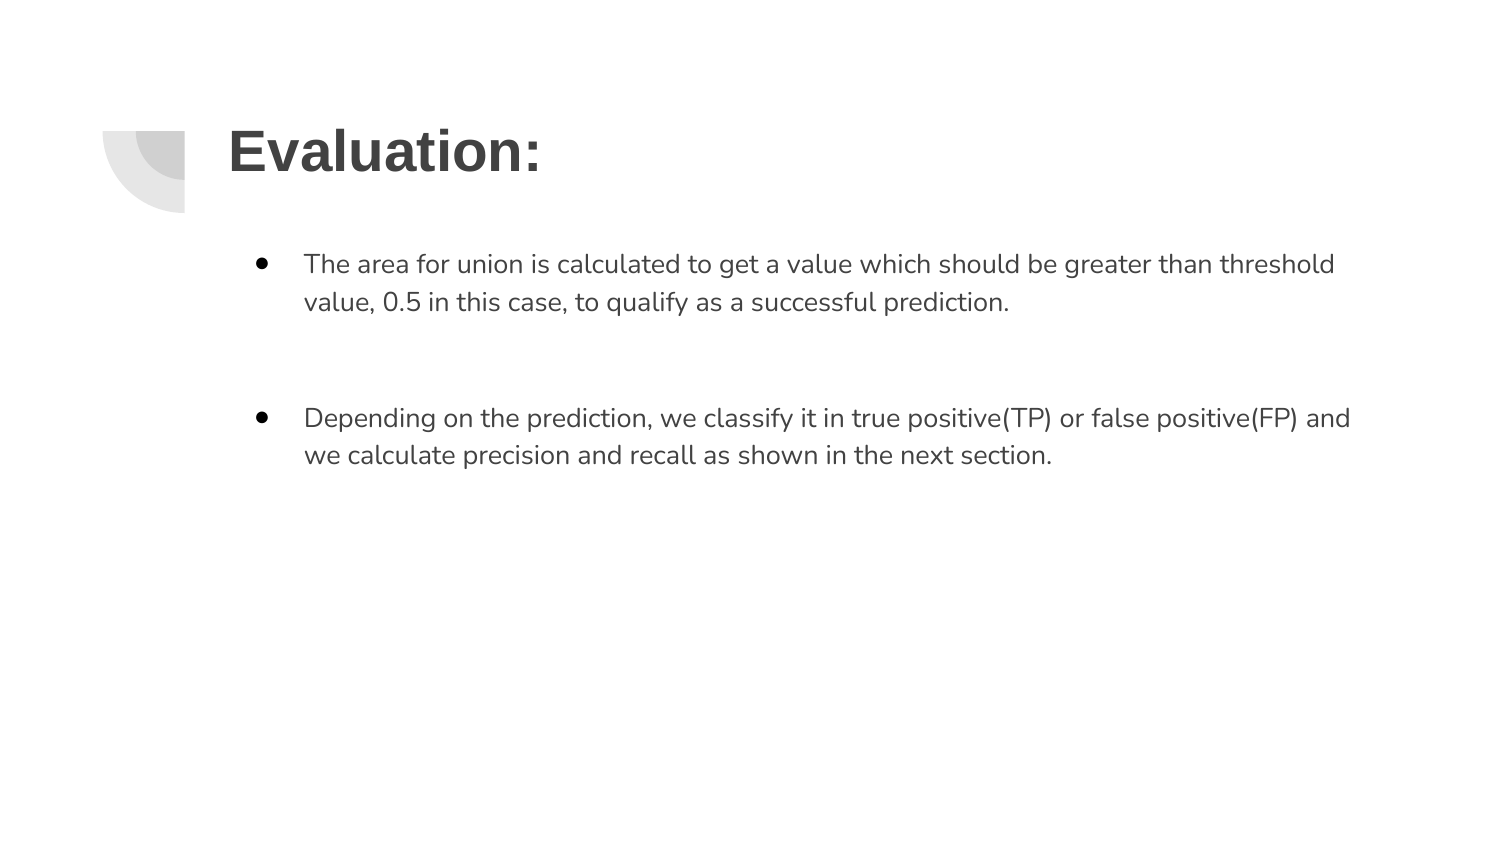

# Evaluation:
The area for union is calculated to get a value which should be greater than threshold value, 0.5 in this case, to qualify as a successful prediction.

Depending on the prediction, we classify it in true positive(TP) or false positive(FP) and we calculate precision and recall as shown in the next section.